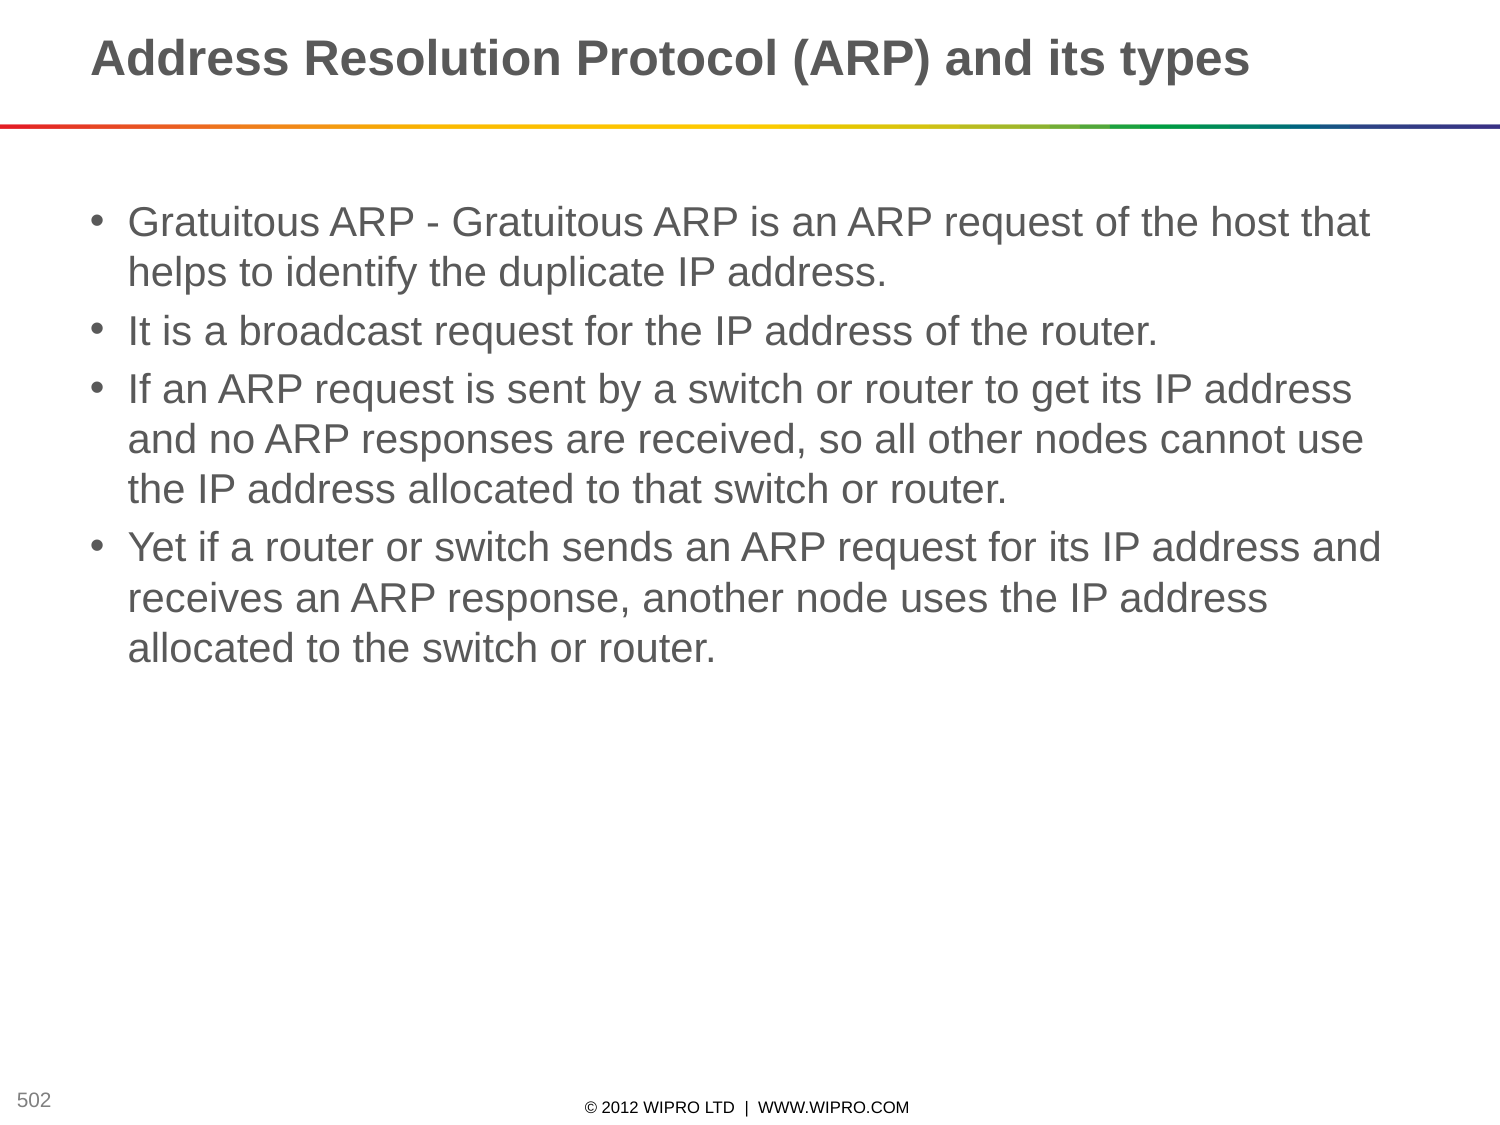

# Address Resolution Protocol (ARP) and its types
Gratuitous ARP - Gratuitous ARP is an ARP request of the host that helps to identify the duplicate IP address.
It is a broadcast request for the IP address of the router.
If an ARP request is sent by a switch or router to get its IP address and no ARP responses are received, so all other nodes cannot use the IP address allocated to that switch or router.
Yet if a router or switch sends an ARP request for its IP address and receives an ARP response, another node uses the IP address allocated to the switch or router.